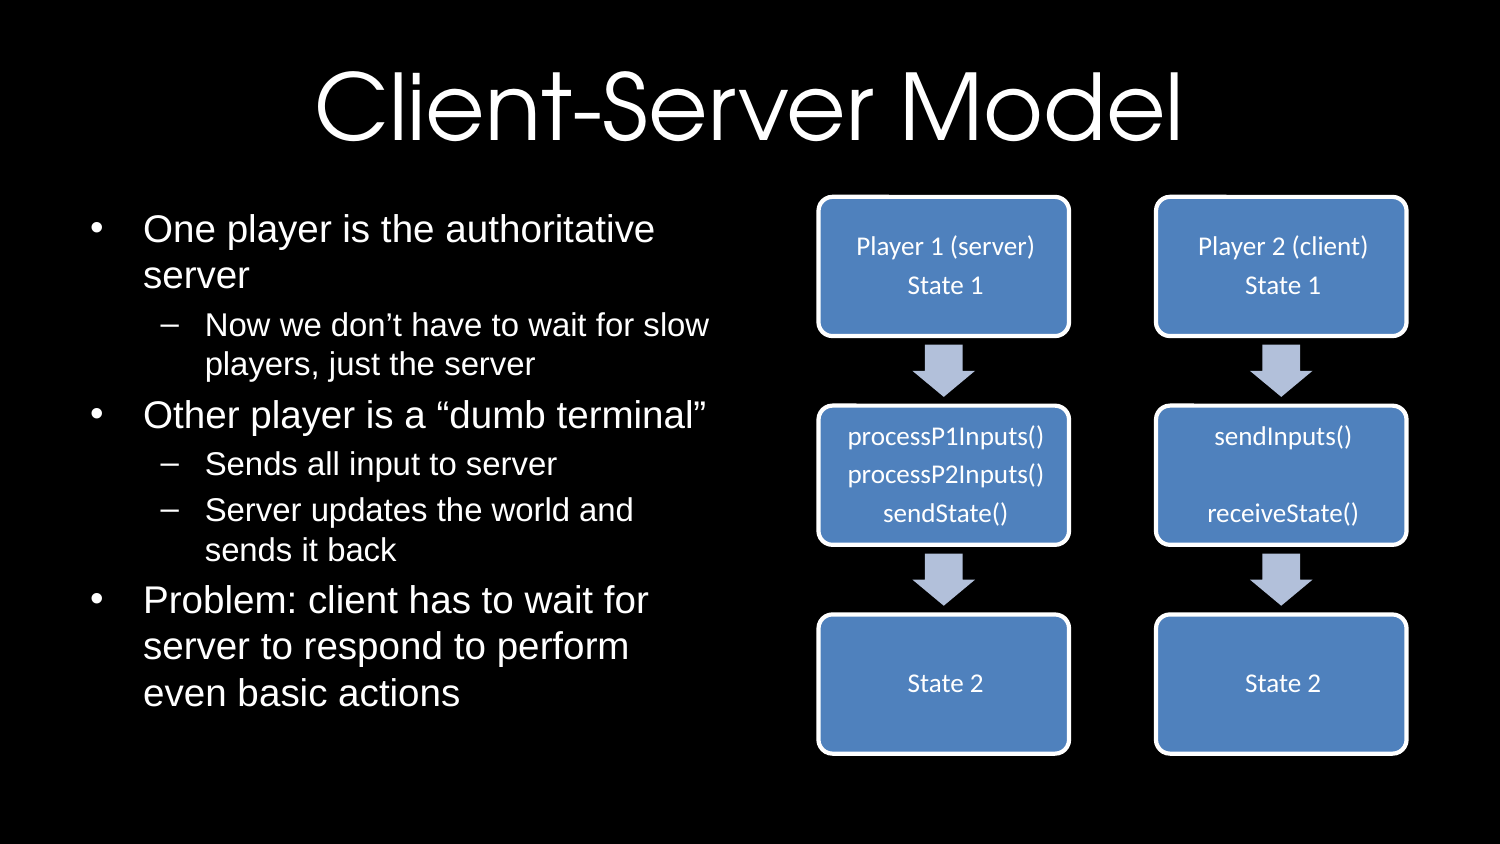

# Client-Server Model
Player 1 (server)
State 1

processP1Inputs()
processP2Inputs()
sendState()

State 2
Player 2 (client)
State 1

sendInputs()

receiveState()

State 2
One player is the authoritative server
Now we don’t have to wait for slow players, just the server
Other player is a “dumb terminal”
Sends all input to server
Server updates the world and sends it back
Problem: client has to wait for server to respond to perform even basic actions